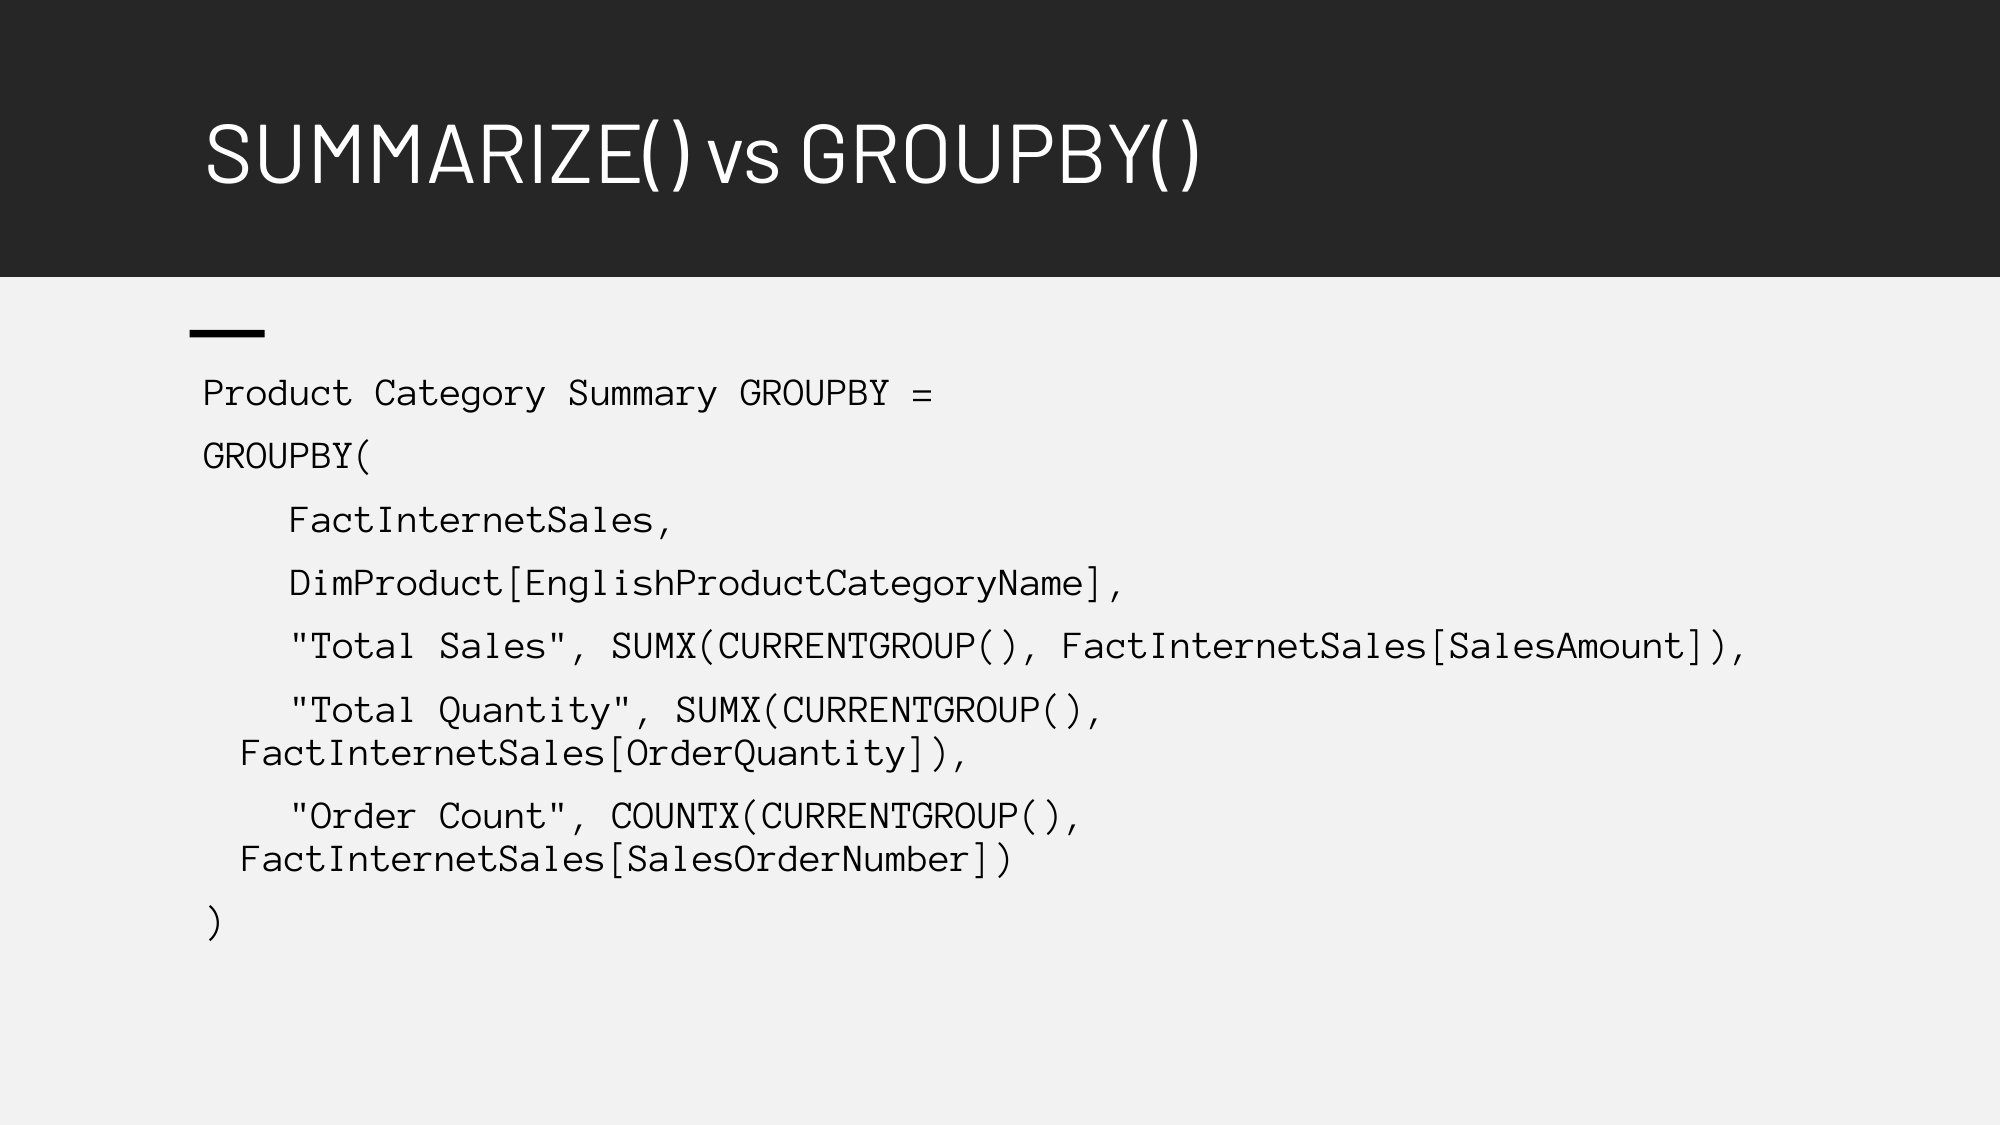

# SUMMARIZE() vs GROUPBY()

Product Category Summary GROUPBY =
GROUPBY(
    FactInternetSales,
    DimProduct[EnglishProductCategoryName],
    "Total Sales", SUMX(CURRENTGROUP(), FactInternetSales[SalesAmount]),
    "Total Quantity", SUMX(CURRENTGROUP(), FactInternetSales[OrderQuantity]),
    "Order Count", COUNTX(CURRENTGROUP(), FactInternetSales[SalesOrderNumber])
)